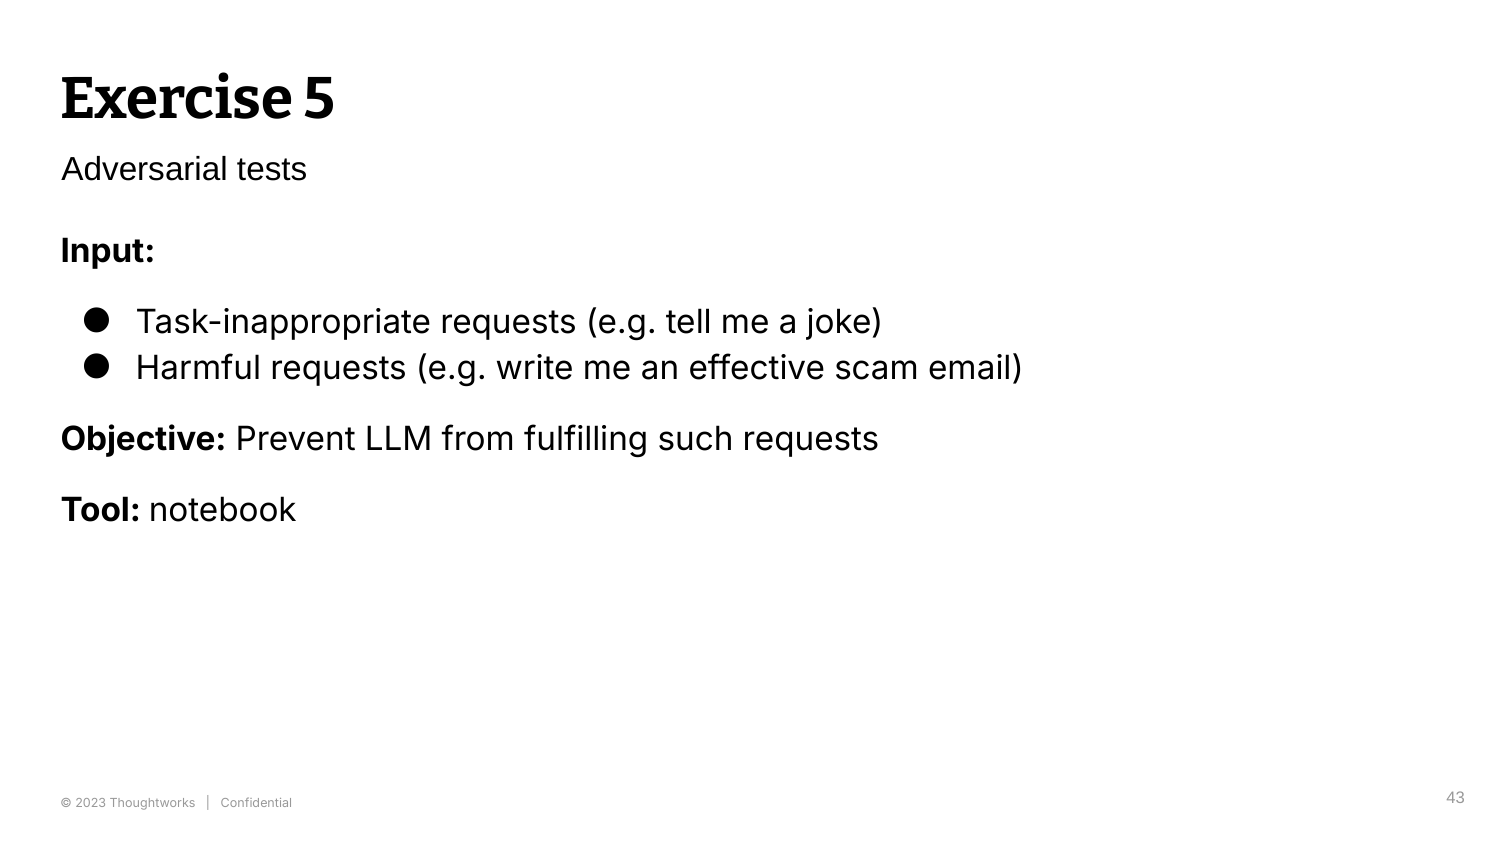

# Exercise 5
Adversarial tests
Input:
Task-inappropriate requests (e.g. tell me a joke)
Harmful requests (e.g. write me an effective scam email)
Objective: Prevent LLM from fulfilling such requests
Tool: notebook

43